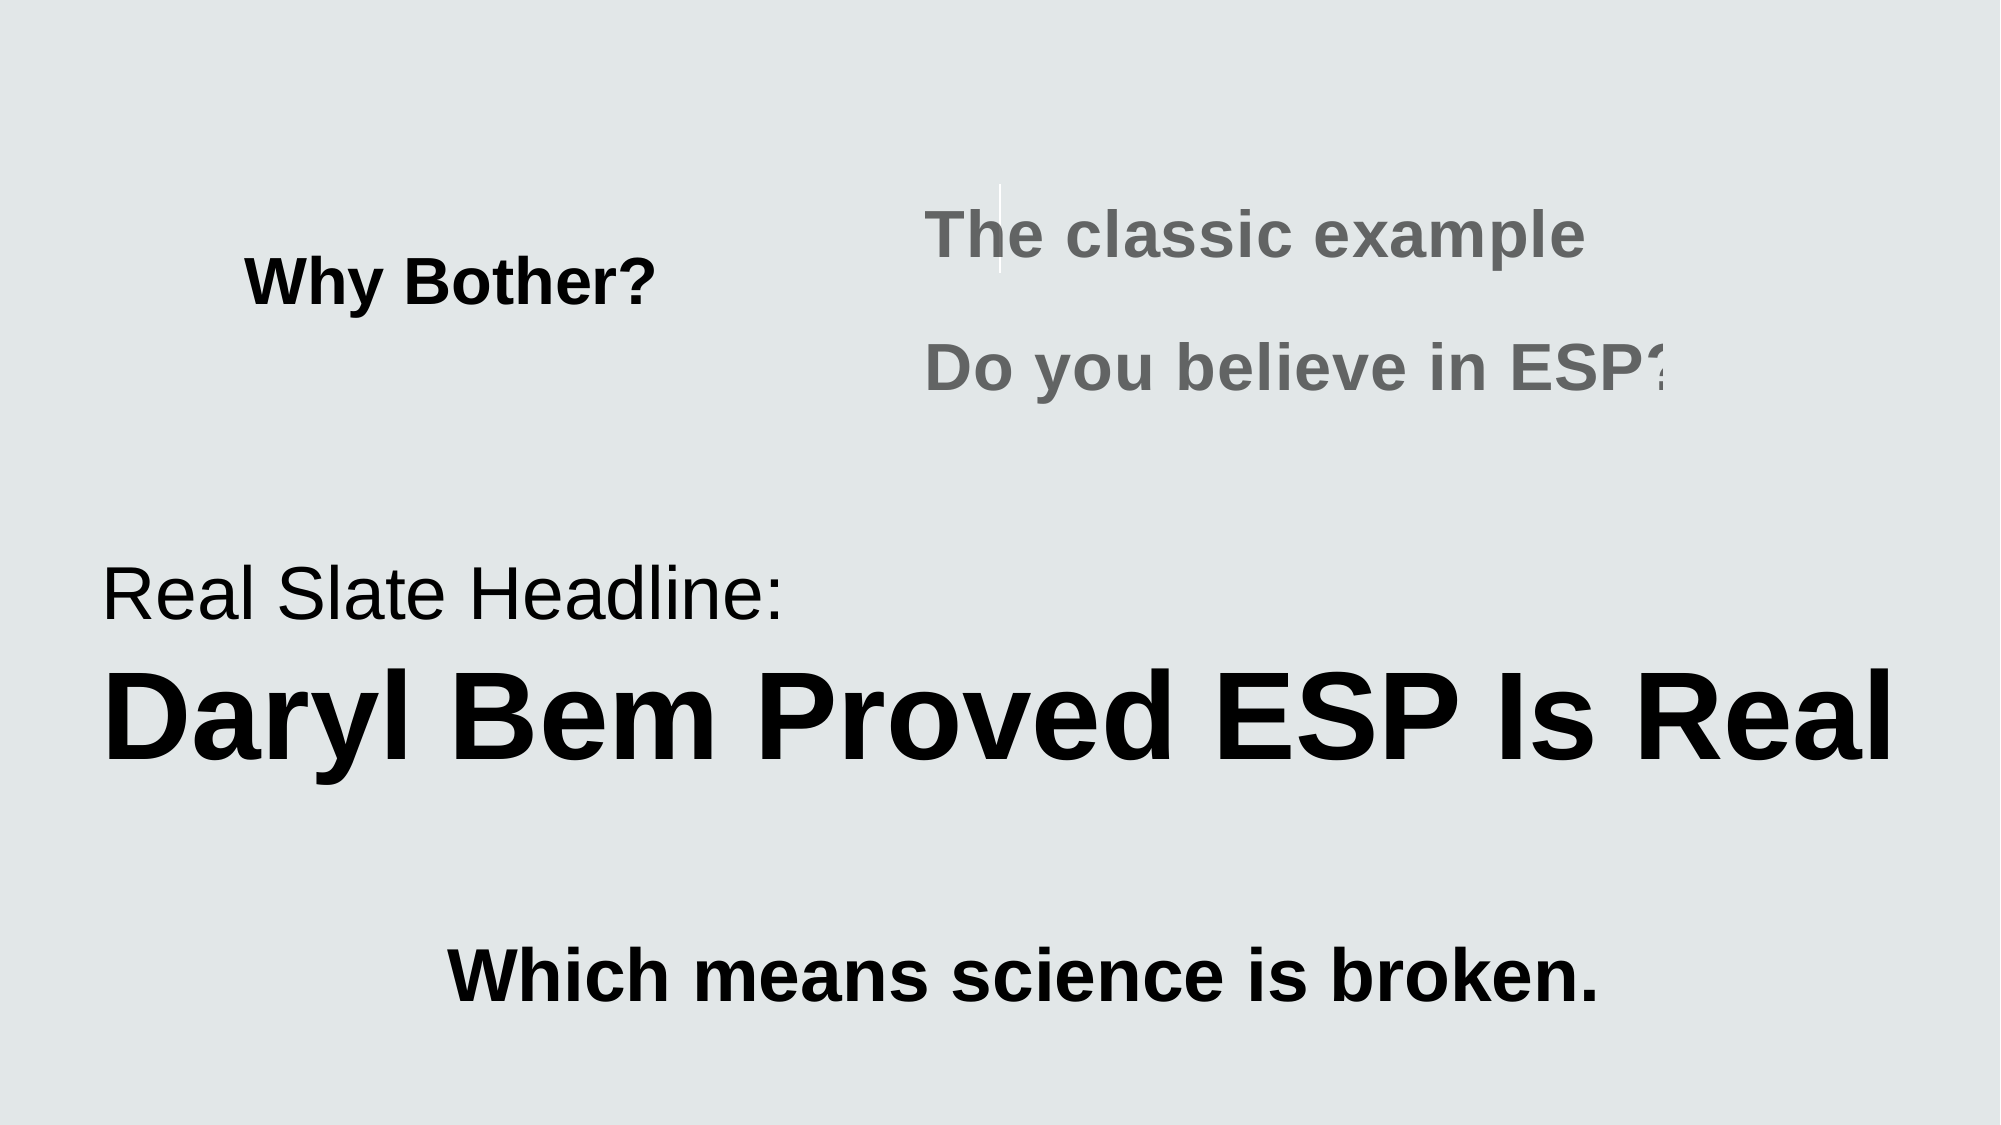

The classic example:
Do you believe in ESP?
Why Bother?
Real Slate Headline:
Daryl Bem Proved ESP Is Real

Which means science is broken.